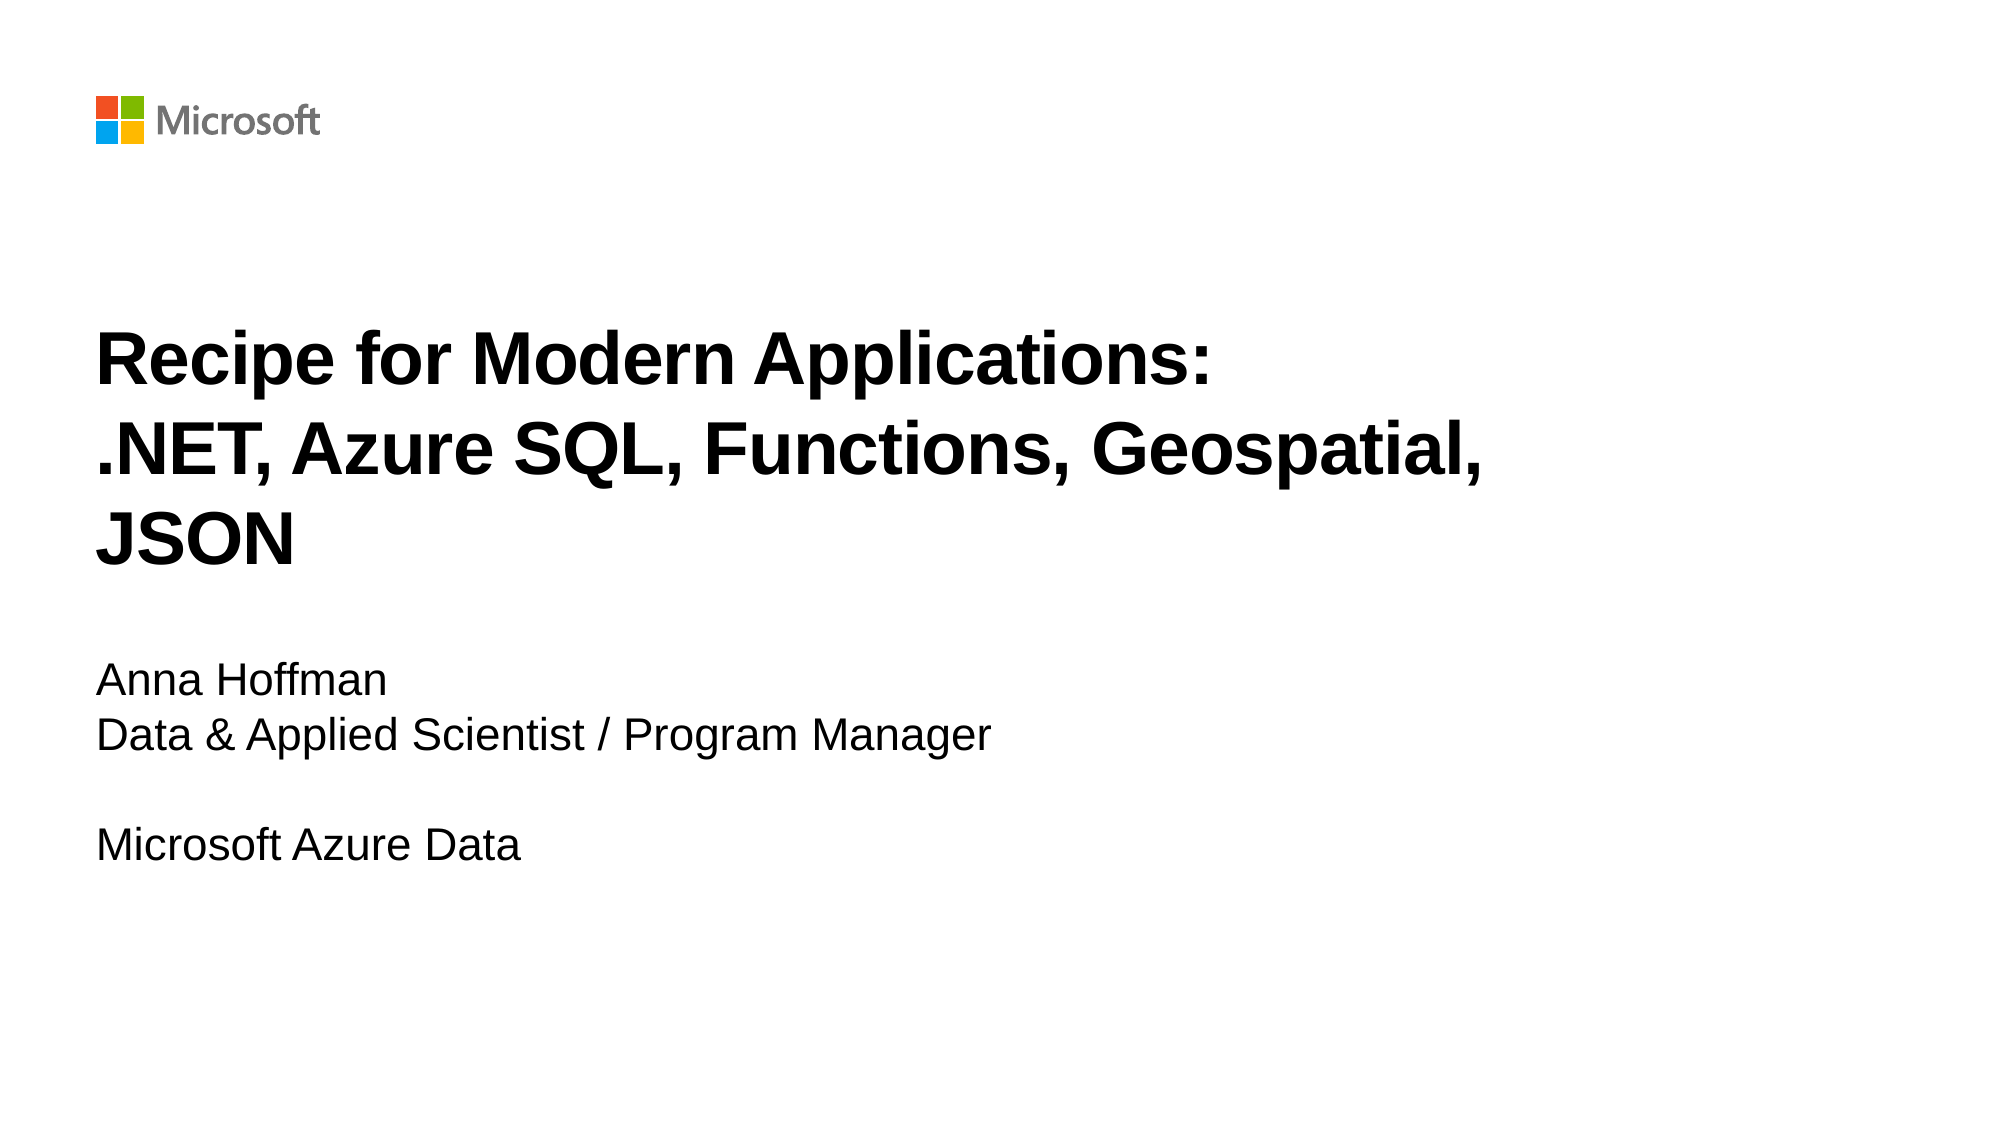

# Recipe for Modern Applications: .NET, Azure SQL, Functions, Geospatial, JSON
Anna Hoffman
Data & Applied Scientist / Program Manager

Microsoft Azure Data